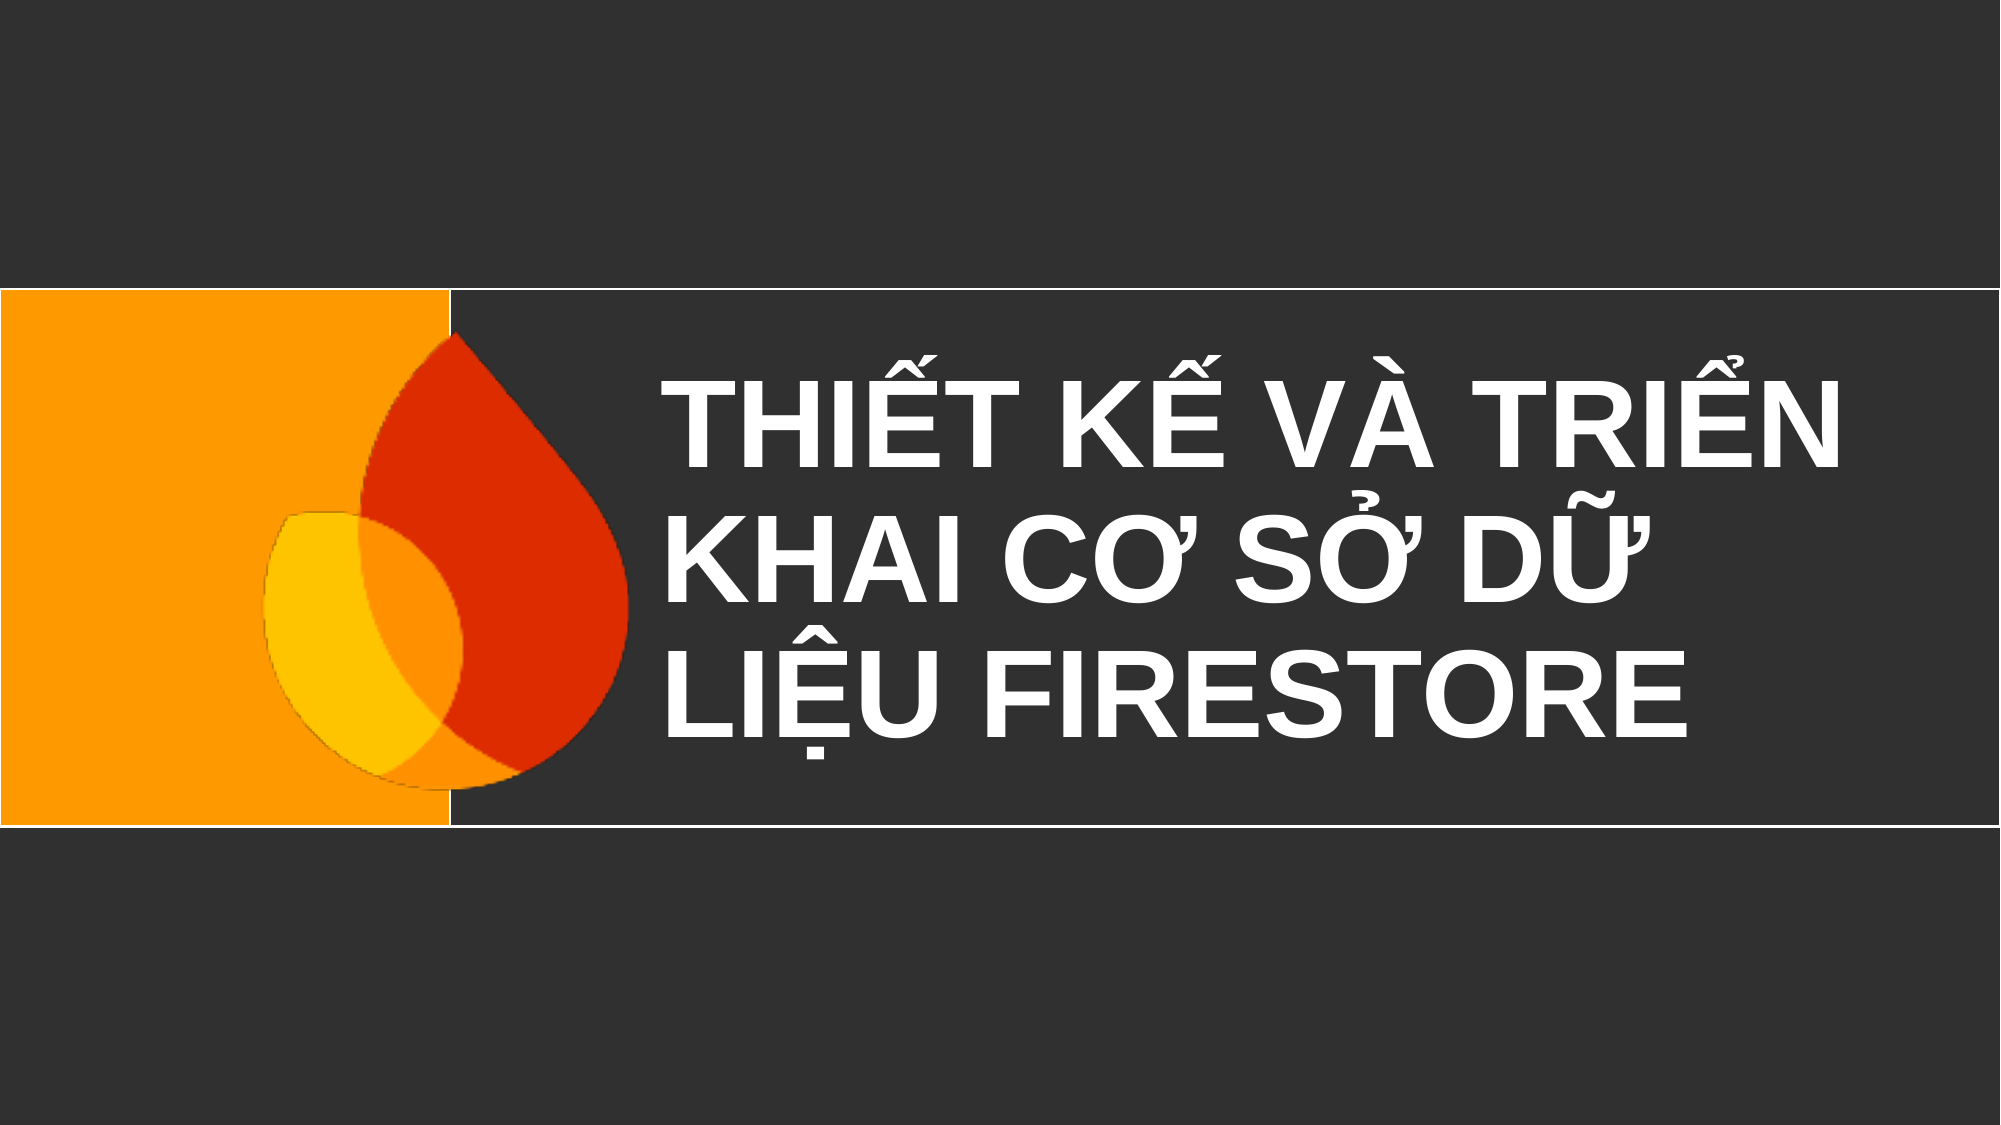

THIẾT KẾ VÀ TRIỂN KHAI CƠ SỞ DỮ LIỆU FIRESTORE